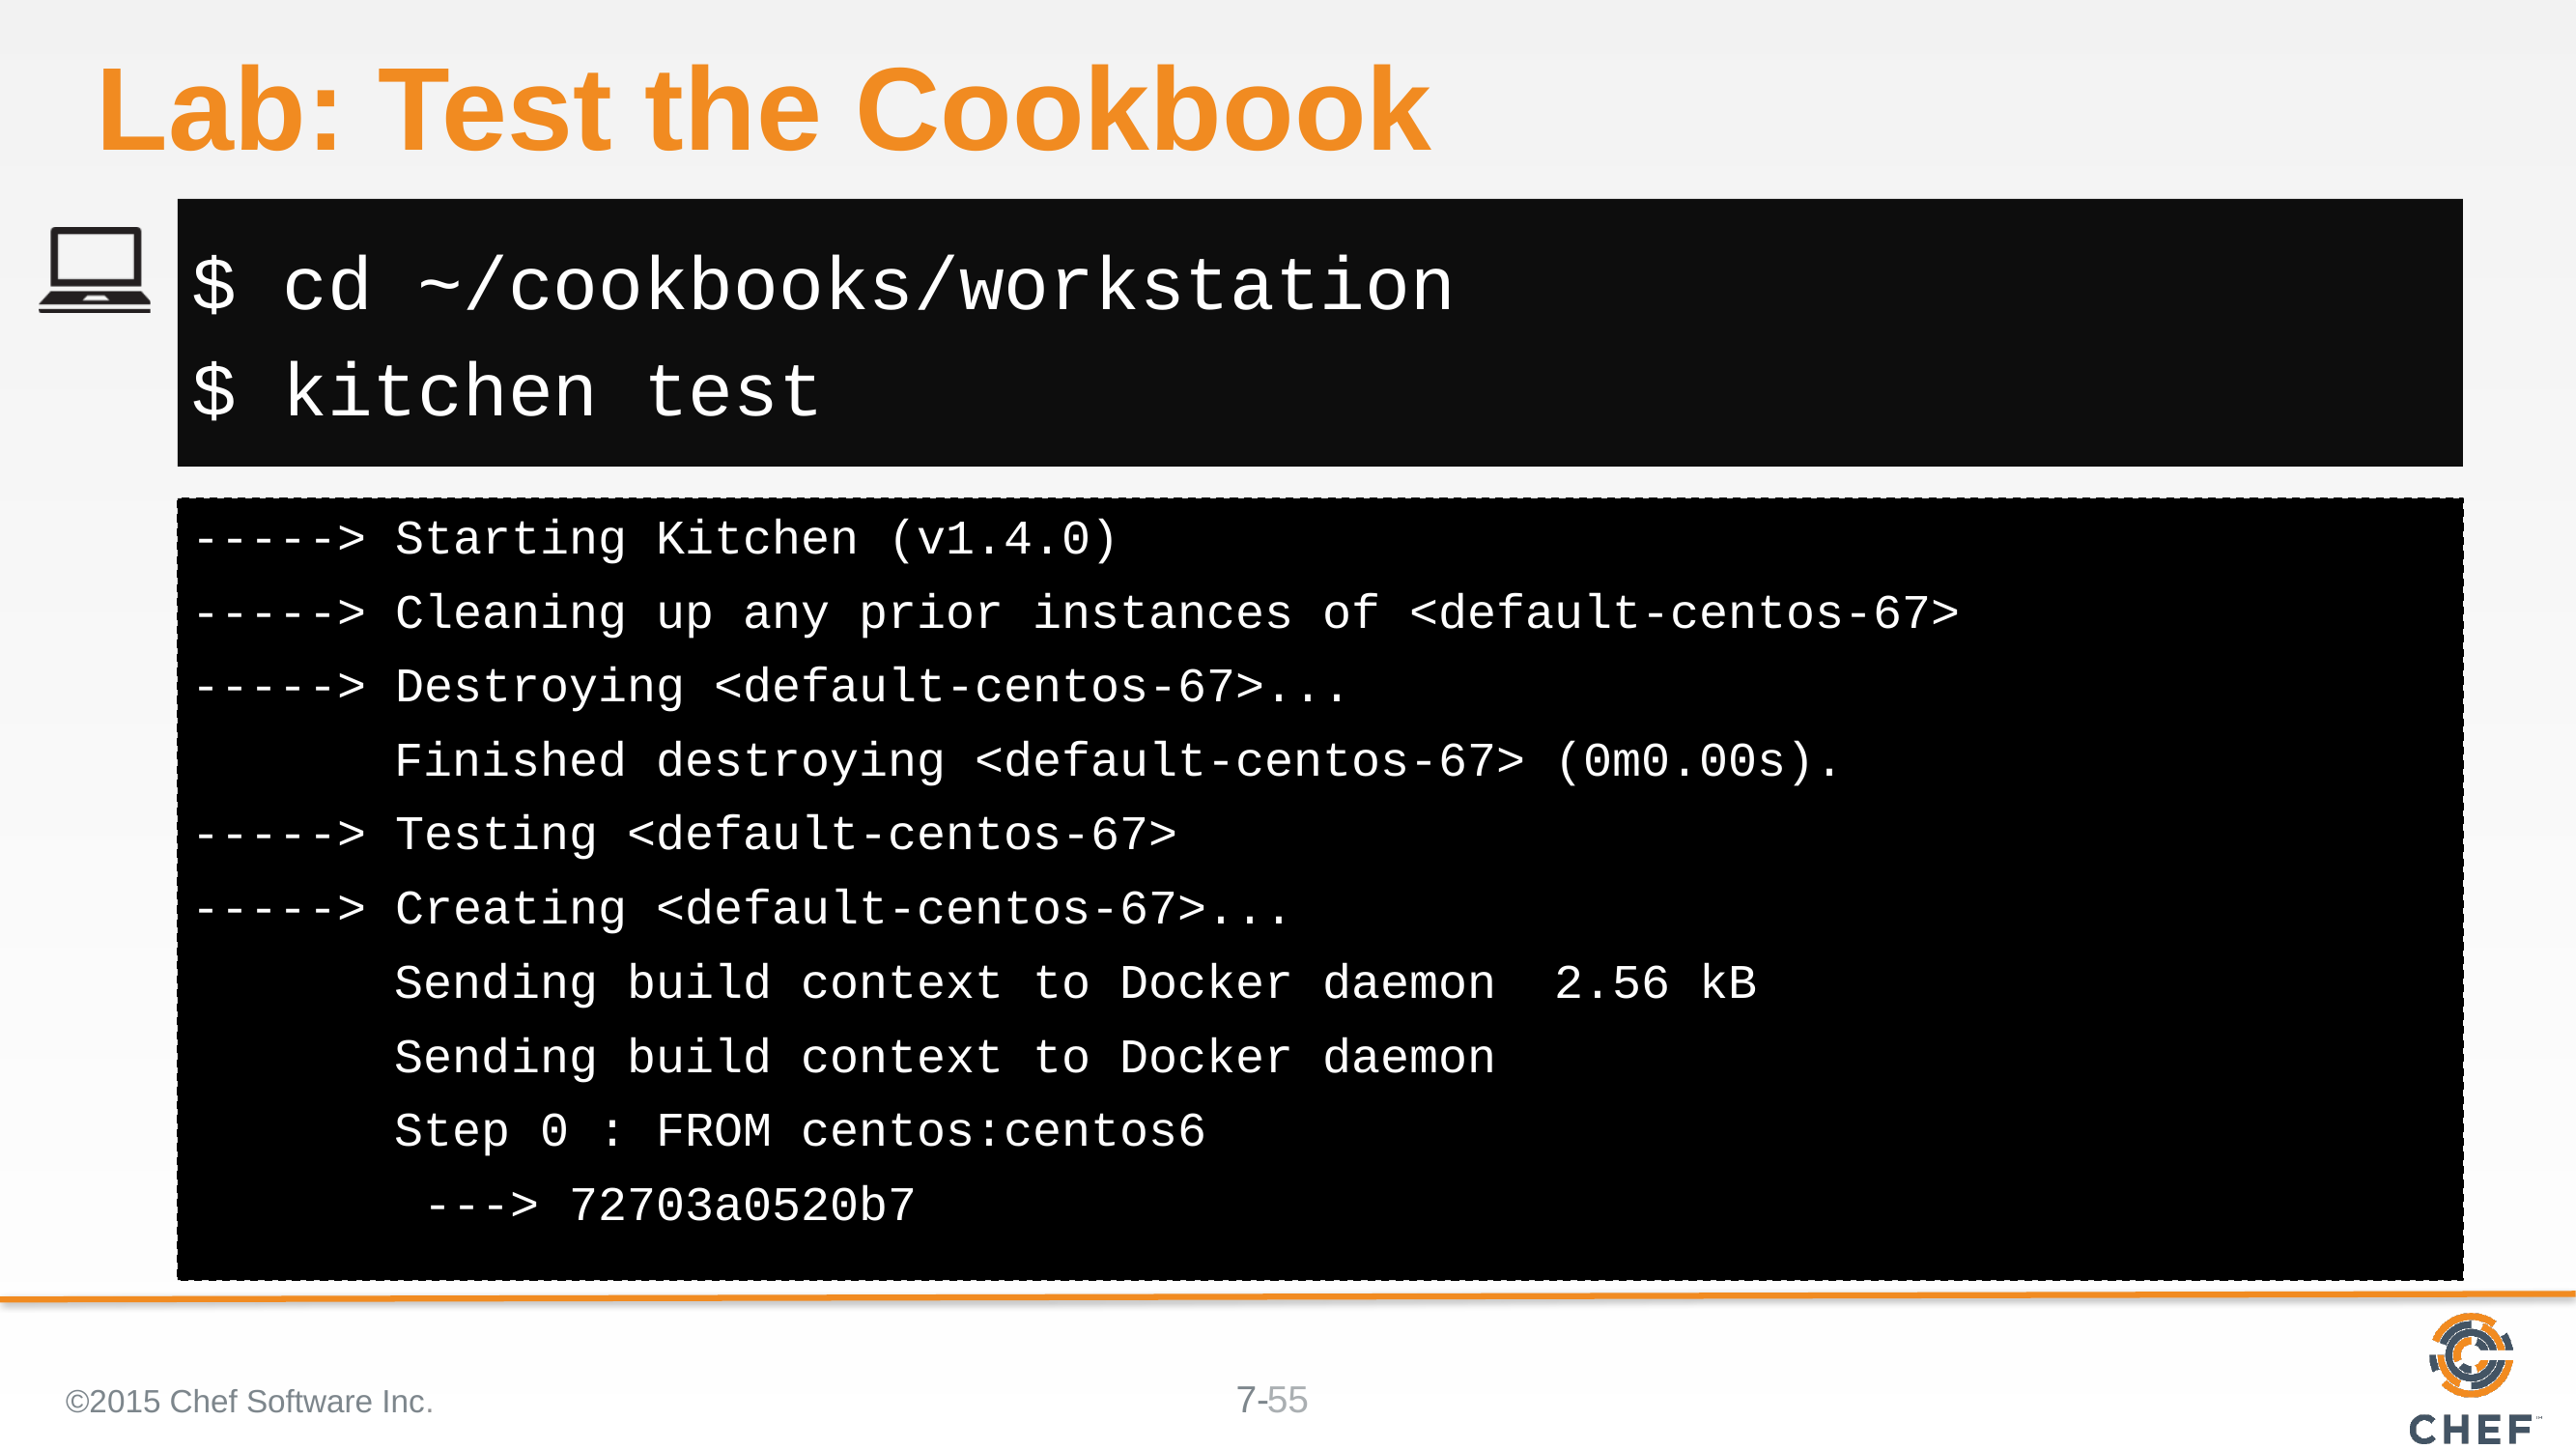

# Lab: Test the Cookbook
$ cd ~/cookbooks/workstation
$ kitchen test
-----> Starting Kitchen (v1.4.0)
-----> Cleaning up any prior instances of <default-centos-67>
-----> Destroying <default-centos-67>...
       Finished destroying <default-centos-67> (0m0.00s).
-----> Testing <default-centos-67>
-----> Creating <default-centos-67>...
       Sending build context to Docker daemon  2.56 kB
       Sending build context to Docker daemon
       Step 0 : FROM centos:centos6
        ---> 72703a0520b7
©2015 Chef Software Inc.
55